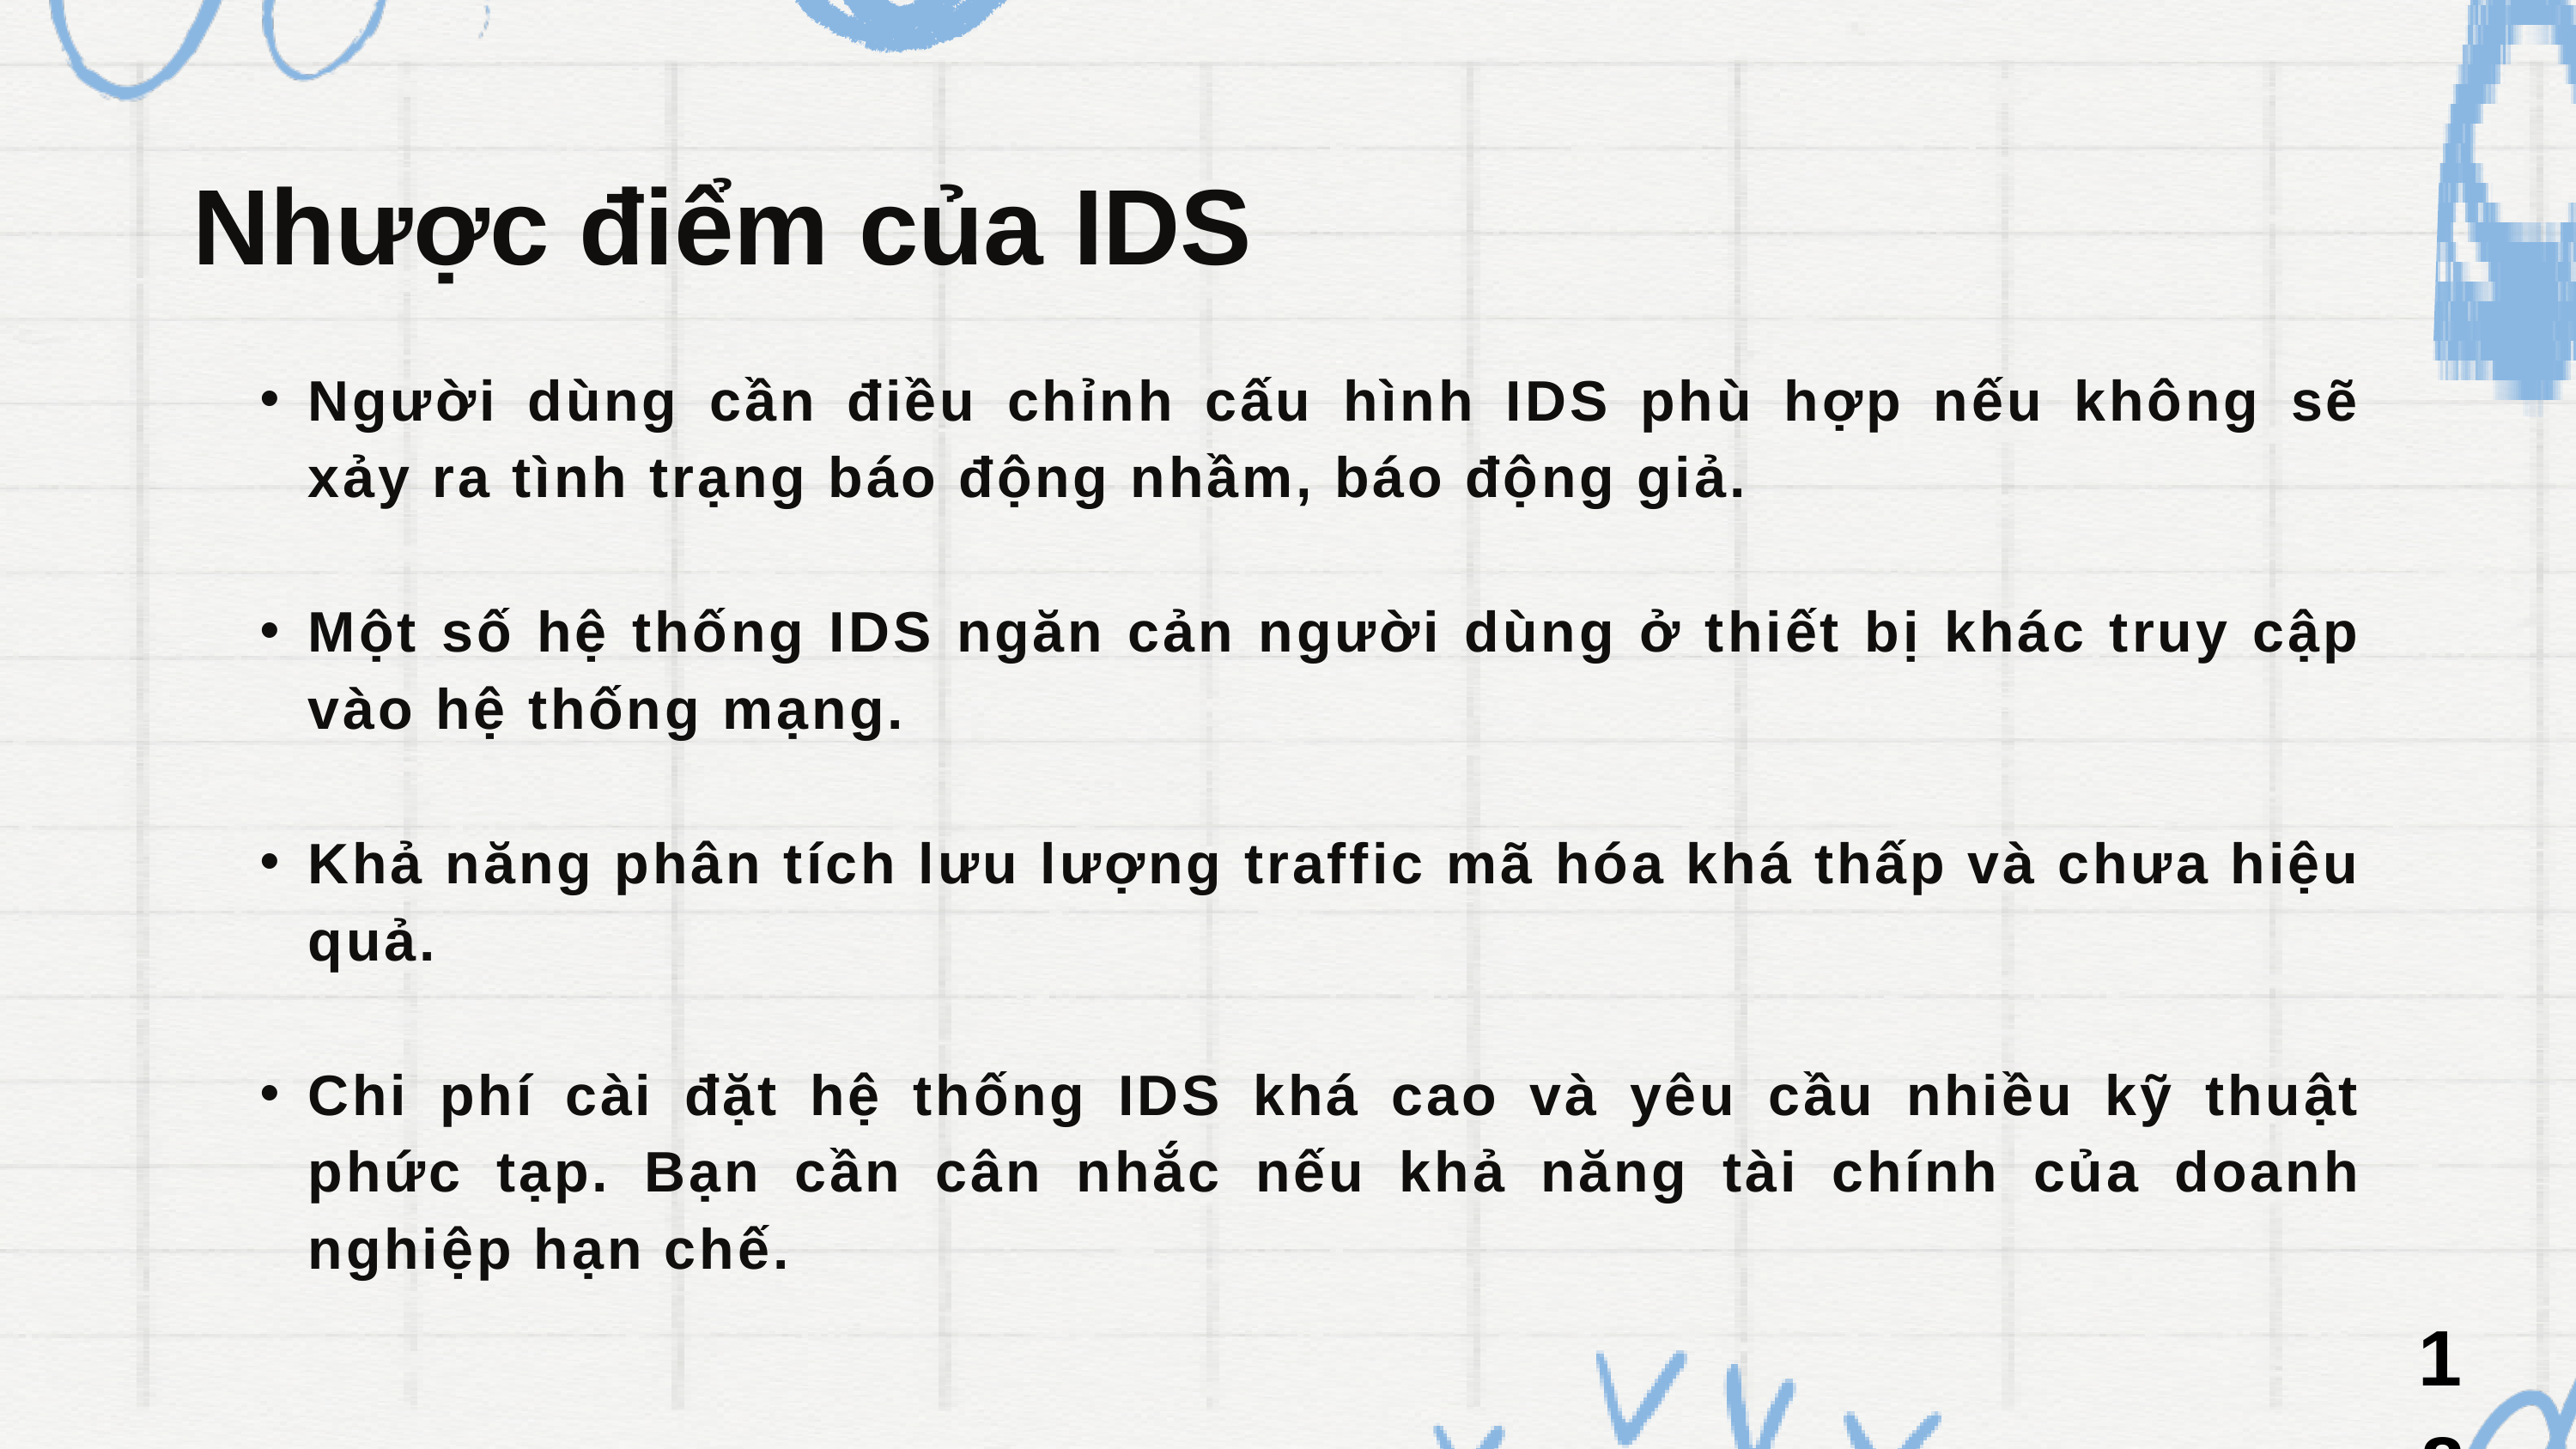

Nhược điểm của IDS
Người dùng cần điều chỉnh cấu hình IDS phù hợp nếu không sẽ xảy ra tình trạng báo động nhầm, báo động giả.

Một số hệ thống IDS ngăn cản người dùng ở thiết bị khác truy cập vào hệ thống mạng.

Khả năng phân tích lưu lượng traffic mã hóa khá thấp và chưa hiệu quả.

Chi phí cài đặt hệ thống IDS khá cao và yêu cầu nhiều kỹ thuật phức tạp. Bạn cần cân nhắc nếu khả năng tài chính của doanh nghiệp hạn chế.

18